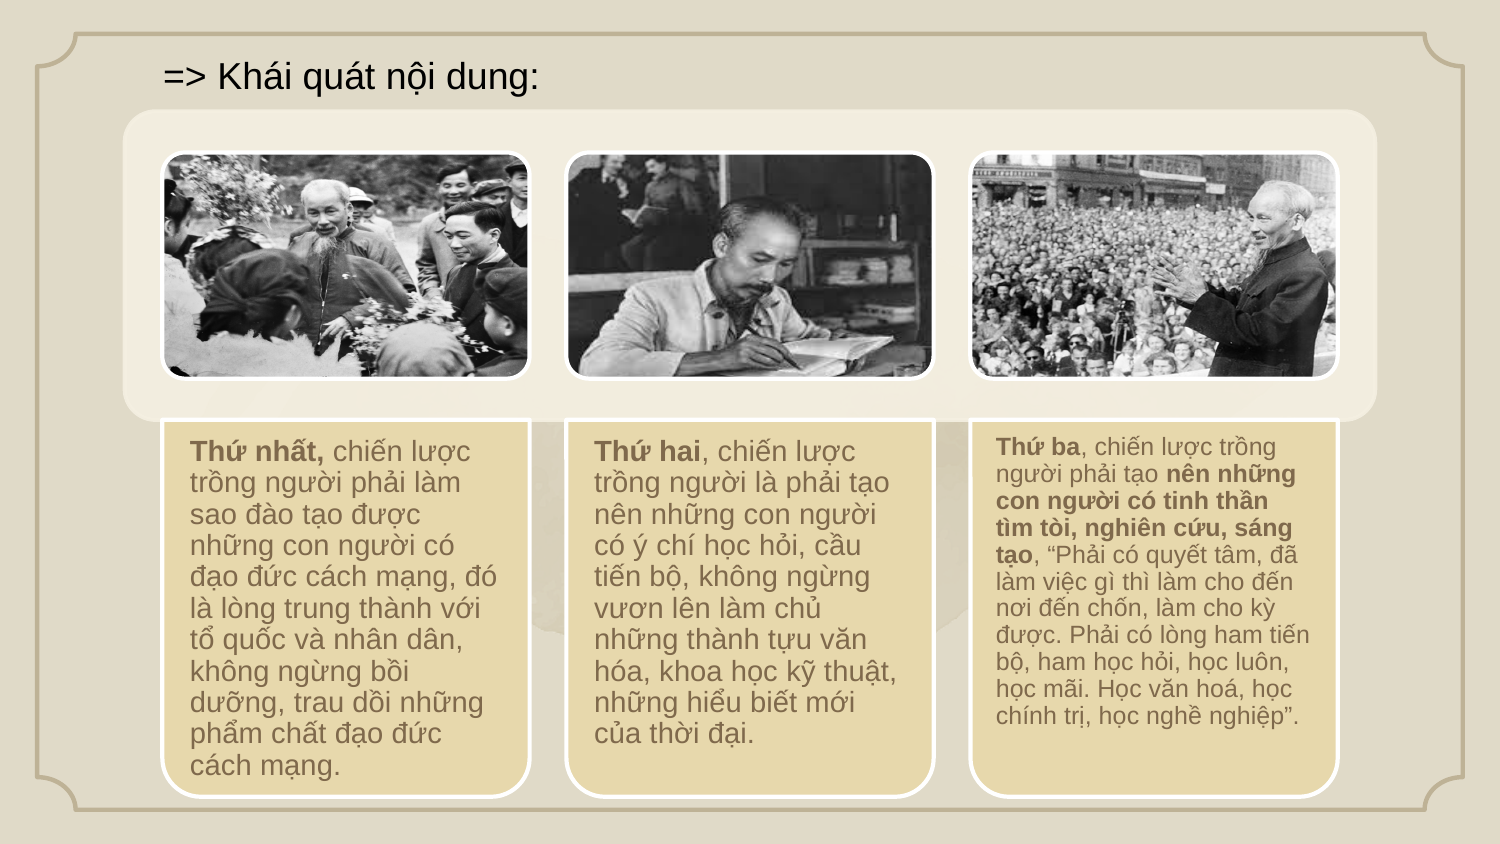

=> Khái quát nội dung:
Thứ nhất, chiến lược trồng người phải làm sao đào tạo được những con người có đạo đức cách mạng, đó là lòng trung thành với tổ quốc và nhân dân, không ngừng bồi dưỡng, trau dồi những phẩm chất đạo đức cách mạng.
Thứ hai, chiến lược trồng người là phải tạo nên những con người có ý chí học hỏi, cầu tiến bộ, không ngừng vươn lên làm chủ những thành tựu văn hóa, khoa học kỹ thuật, những hiểu biết mới của thời đại.
Thứ ba, chiến lược trồng người phải tạo nên những con người có tinh thần tìm tòi, nghiên cứu, sáng tạo, “Phải có quyết tâm, đã làm việc gì thì làm cho đến nơi đến chốn, làm cho kỳ được. Phải có lòng ham tiến bộ, ham học hỏi, học luôn, học mãi. Học văn hoá, học chính trị, học nghề nghiệp”.